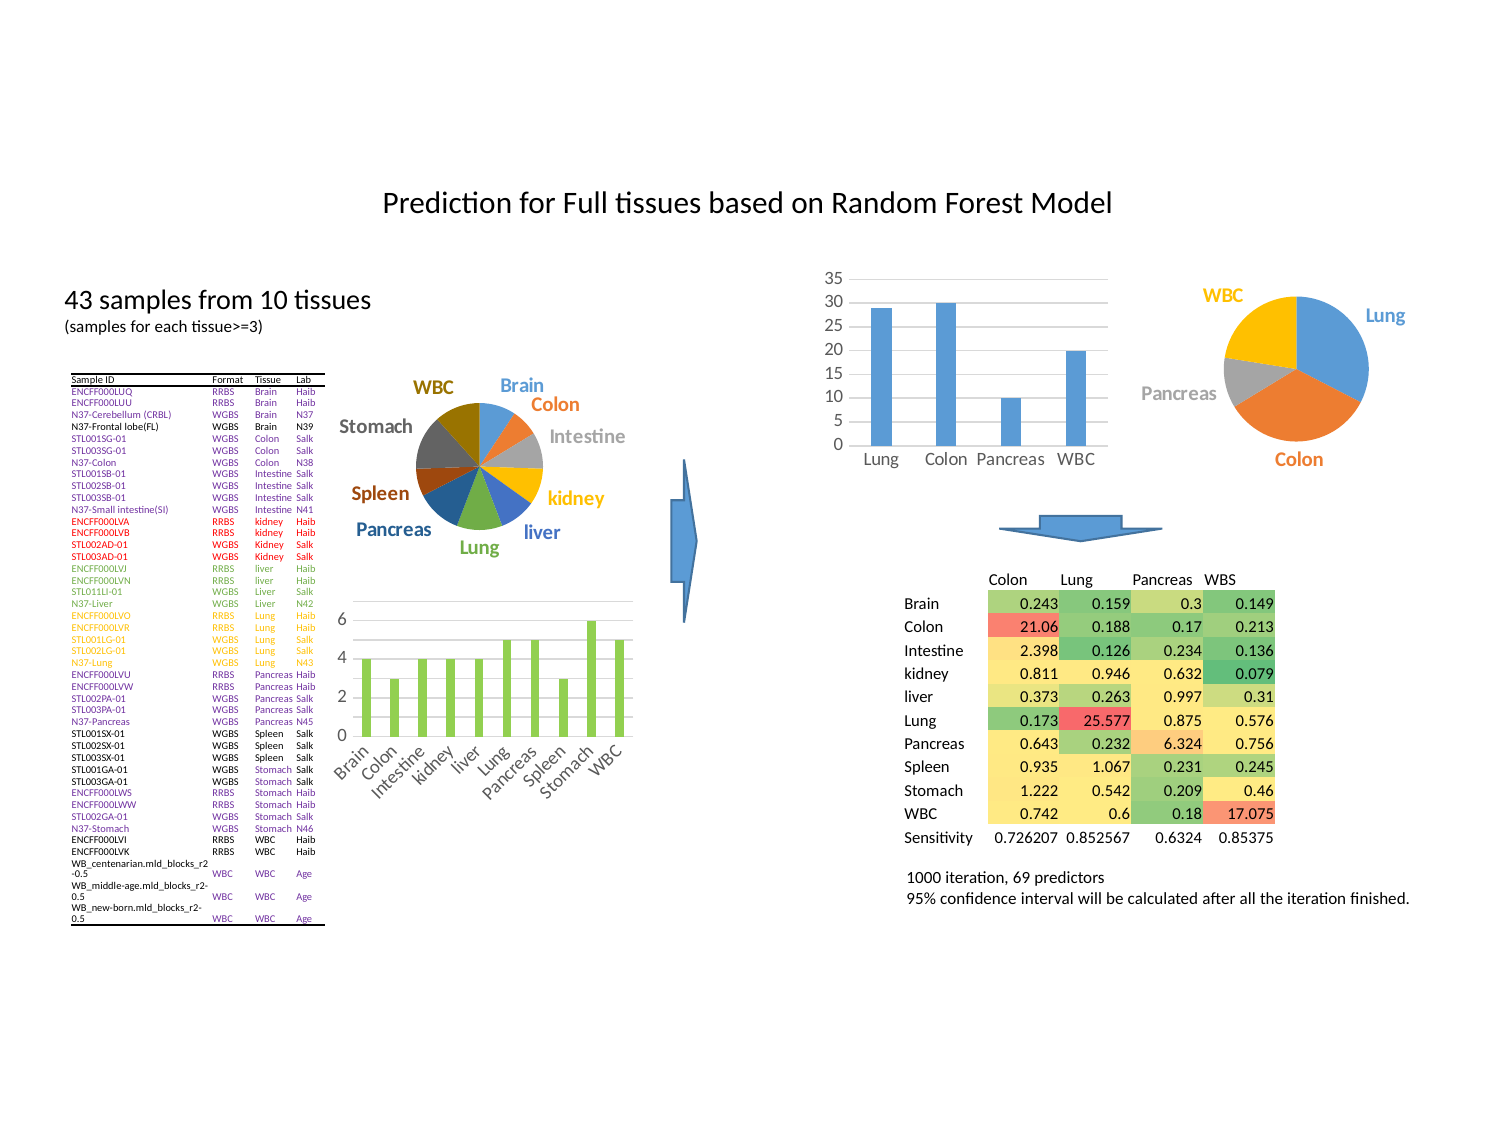

Prediction for Full tissues based on Random Forest Model

### Chart

| Category | Count of Tissue |
|---|---|
| Lung | 29.0 |
| Colon | 30.0 |
| Pancreas | 10.0 |
| WBC | 20.0 |
43 samples from 10 tissues
(samples for each tissue>=3)

### Chart

| Category | Count of Tissue |
|---|---|
| Lung | 29.0 |
| Colon | 30.0 |
| Pancreas | 10.0 |
| WBC | 20.0 |
|  |  |  |  |
| --- | --- | --- | --- |
| Sample ID | Format | Tissue | Lab |
| ENCFF000LUQ | RRBS | Brain | Haib |
| ENCFF000LUU | RRBS | Brain | Haib |
| N37-Cerebellum (CRBL) | WGBS | Brain | N37 |
| N37-Frontal lobe(FL) | WGBS | Brain | N39 |
| STL001SG-01 | WGBS | Colon | Salk |
| STL003SG-01 | WGBS | Colon | Salk |
| N37-Colon | WGBS | Colon | N38 |
| STL001SB-01 | WGBS | Intestine | Salk |
| STL002SB-01 | WGBS | Intestine | Salk |
| STL003SB-01 | WGBS | Intestine | Salk |
| N37-Small intestine(SI) | WGBS | Intestine | N41 |
| ENCFF000LVA | RRBS | kidney | Haib |
| ENCFF000LVB | RRBS | kidney | Haib |
| STL002AD-01 | WGBS | Kidney | Salk |
| STL003AD-01 | WGBS | Kidney | Salk |
| ENCFF000LVJ | RRBS | liver | Haib |
| ENCFF000LVN | RRBS | liver | Haib |
| STL011LI-01 | WGBS | Liver | Salk |
| N37-Liver | WGBS | Liver | N42 |
| ENCFF000LVO | RRBS | Lung | Haib |
| ENCFF000LVR | RRBS | Lung | Haib |
| STL001LG-01 | WGBS | Lung | Salk |
| STL002LG-01 | WGBS | Lung | Salk |
| N37-Lung | WGBS | Lung | N43 |
| ENCFF000LVU | RRBS | Pancreas | Haib |
| ENCFF000LVW | RRBS | Pancreas | Haib |
| STL002PA-01 | WGBS | Pancreas | Salk |
| STL003PA-01 | WGBS | Pancreas | Salk |
| N37-Pancreas | WGBS | Pancreas | N45 |
| STL001SX-01 | WGBS | Spleen | Salk |
| STL002SX-01 | WGBS | Spleen | Salk |
| STL003SX-01 | WGBS | Spleen | Salk |
| STL001GA-01 | WGBS | Stomach | Salk |
| STL003GA-01 | WGBS | Stomach | Salk |
| ENCFF000LWS | RRBS | Stomach | Haib |
| ENCFF000LWW | RRBS | Stomach | Haib |
| STL002GA-01 | WGBS | Stomach | Salk |
| N37-Stomach | WGBS | Stomach | N46 |
| ENCFF000LVI | RRBS | WBC | Haib |
| ENCFF000LVK | RRBS | WBC | Haib |
| WB\_centenarian.mld\_blocks\_r2-0.5 | WBC | WBC | Age |
| WB\_middle-age.mld\_blocks\_r2-0.5 | WBC | WBC | Age |
| WB\_new-born.mld\_blocks\_r2-0.5 | WBC | WBC | Age |

### Chart

| Category | Total |
|---|---|
| Brain | 4.0 |
| Colon | 3.0 |
| Intestine | 4.0 |
| kidney | 4.0 |
| liver | 4.0 |
| Lung | 5.0 |
| Pancreas | 5.0 |
| Spleen | 3.0 |
| Stomach | 6.0 |
| WBC | 5.0 |

|  | Colon | Lung | Pancreas | WBS |
| --- | --- | --- | --- | --- |
| Brain | 0.243 | 0.159 | 0.3 | 0.149 |
| Colon | 21.06 | 0.188 | 0.17 | 0.213 |
| Intestine | 2.398 | 0.126 | 0.234 | 0.136 |
| kidney | 0.811 | 0.946 | 0.632 | 0.079 |
| liver | 0.373 | 0.263 | 0.997 | 0.31 |
| Lung | 0.173 | 25.577 | 0.875 | 0.576 |
| Pancreas | 0.643 | 0.232 | 6.324 | 0.756 |
| Spleen | 0.935 | 1.067 | 0.231 | 0.245 |
| Stomach | 1.222 | 0.542 | 0.209 | 0.46 |
| WBC | 0.742 | 0.6 | 0.18 | 17.075 |
| Sensitivity | 0.726207 | 0.852567 | 0.6324 | 0.85375 |

### Chart

| Category | Total |
|---|---|
| Brain | 4.0 |
| Colon | 3.0 |
| Intestine | 4.0 |
| kidney | 4.0 |
| liver | 4.0 |
| Lung | 5.0 |
| Pancreas | 5.0 |
| Spleen | 3.0 |
| Stomach | 6.0 |
| WBC | 5.0 |
1000 iteration, 69 predictors
95% confidence interval will be calculated after all the iteration finished.